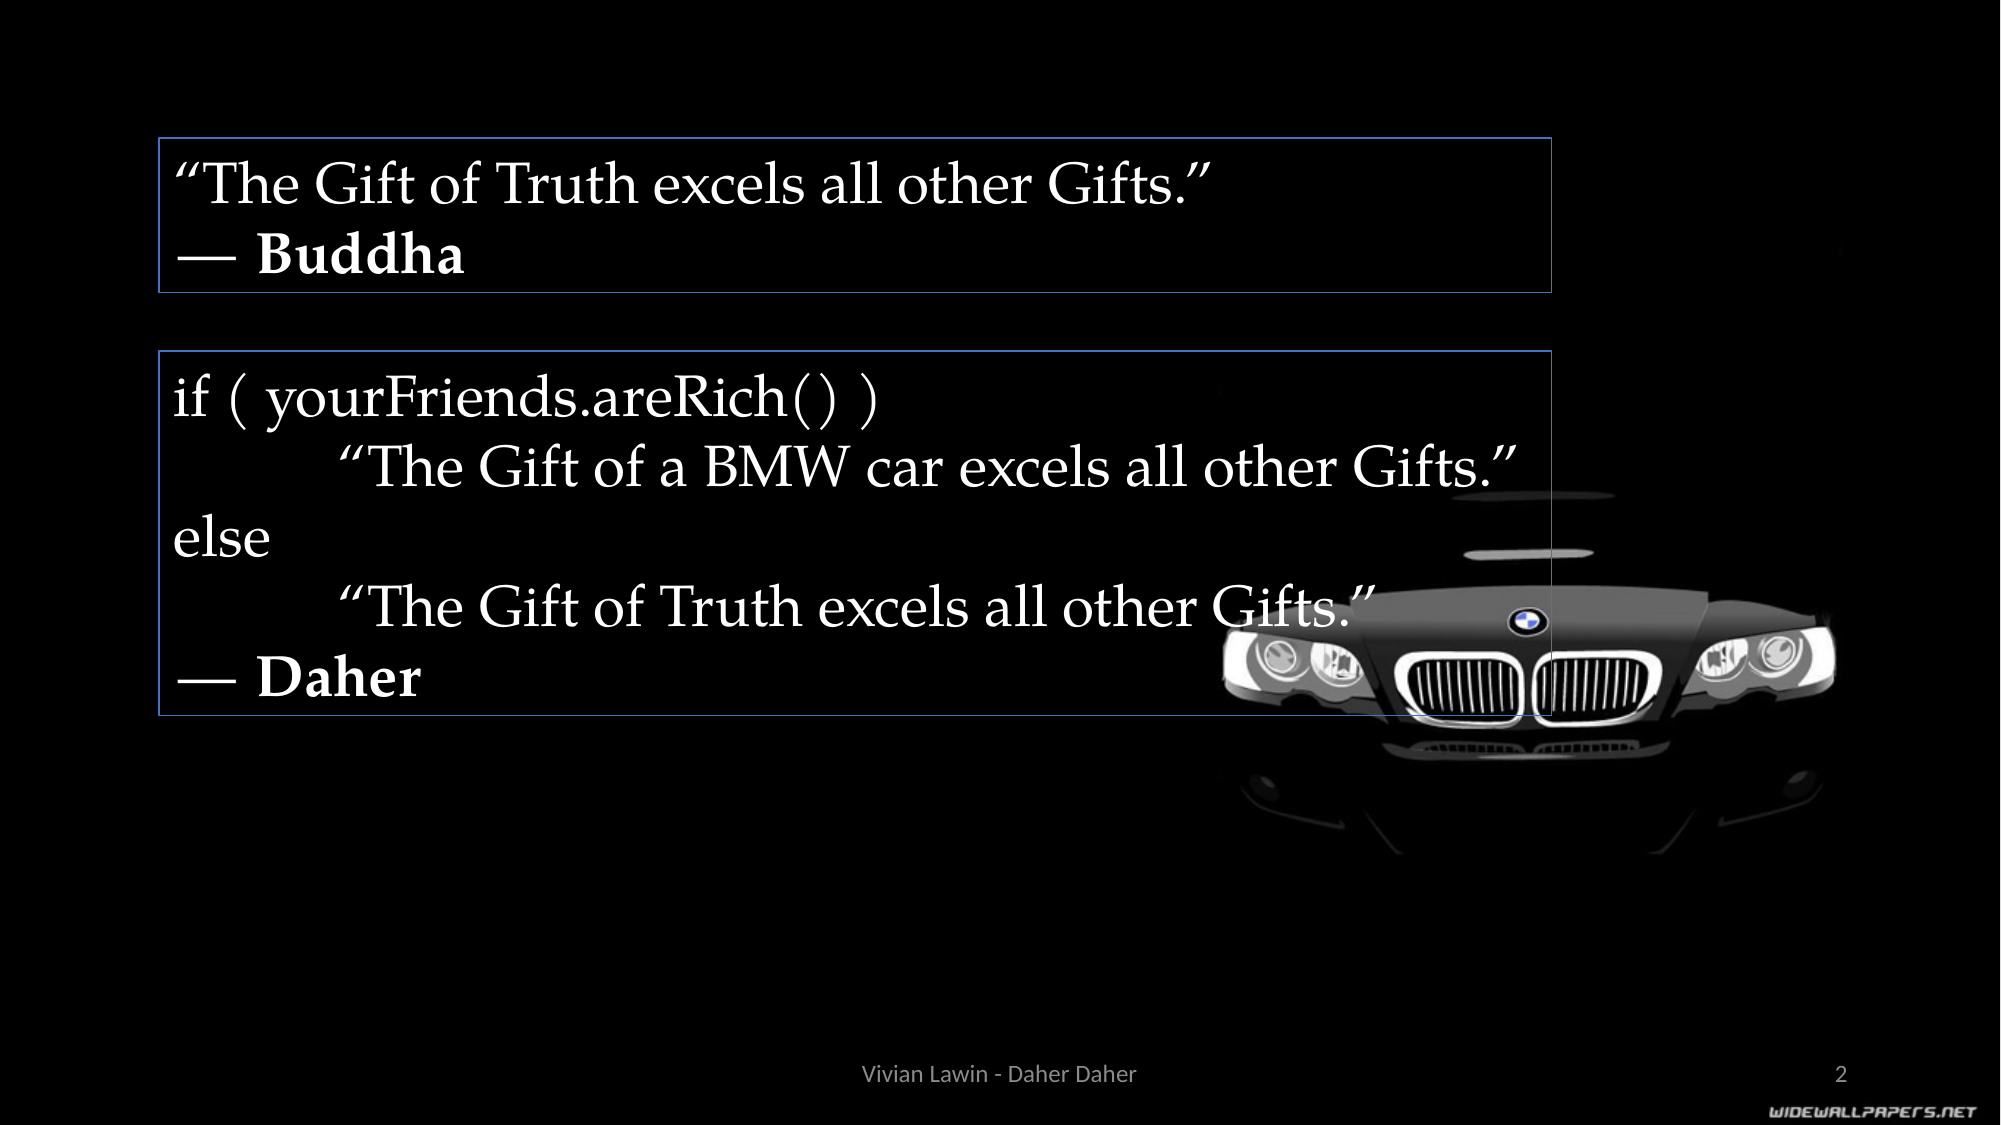

“The Gift of Truth excels all other Gifts.”
― Buddha
if ( yourFriends.areRich() )
	 “The Gift of a BMW car excels all other Gifts.”
else
	 “The Gift of Truth excels all other Gifts.”
― Daher
Vivian Lawin - Daher Daher
2